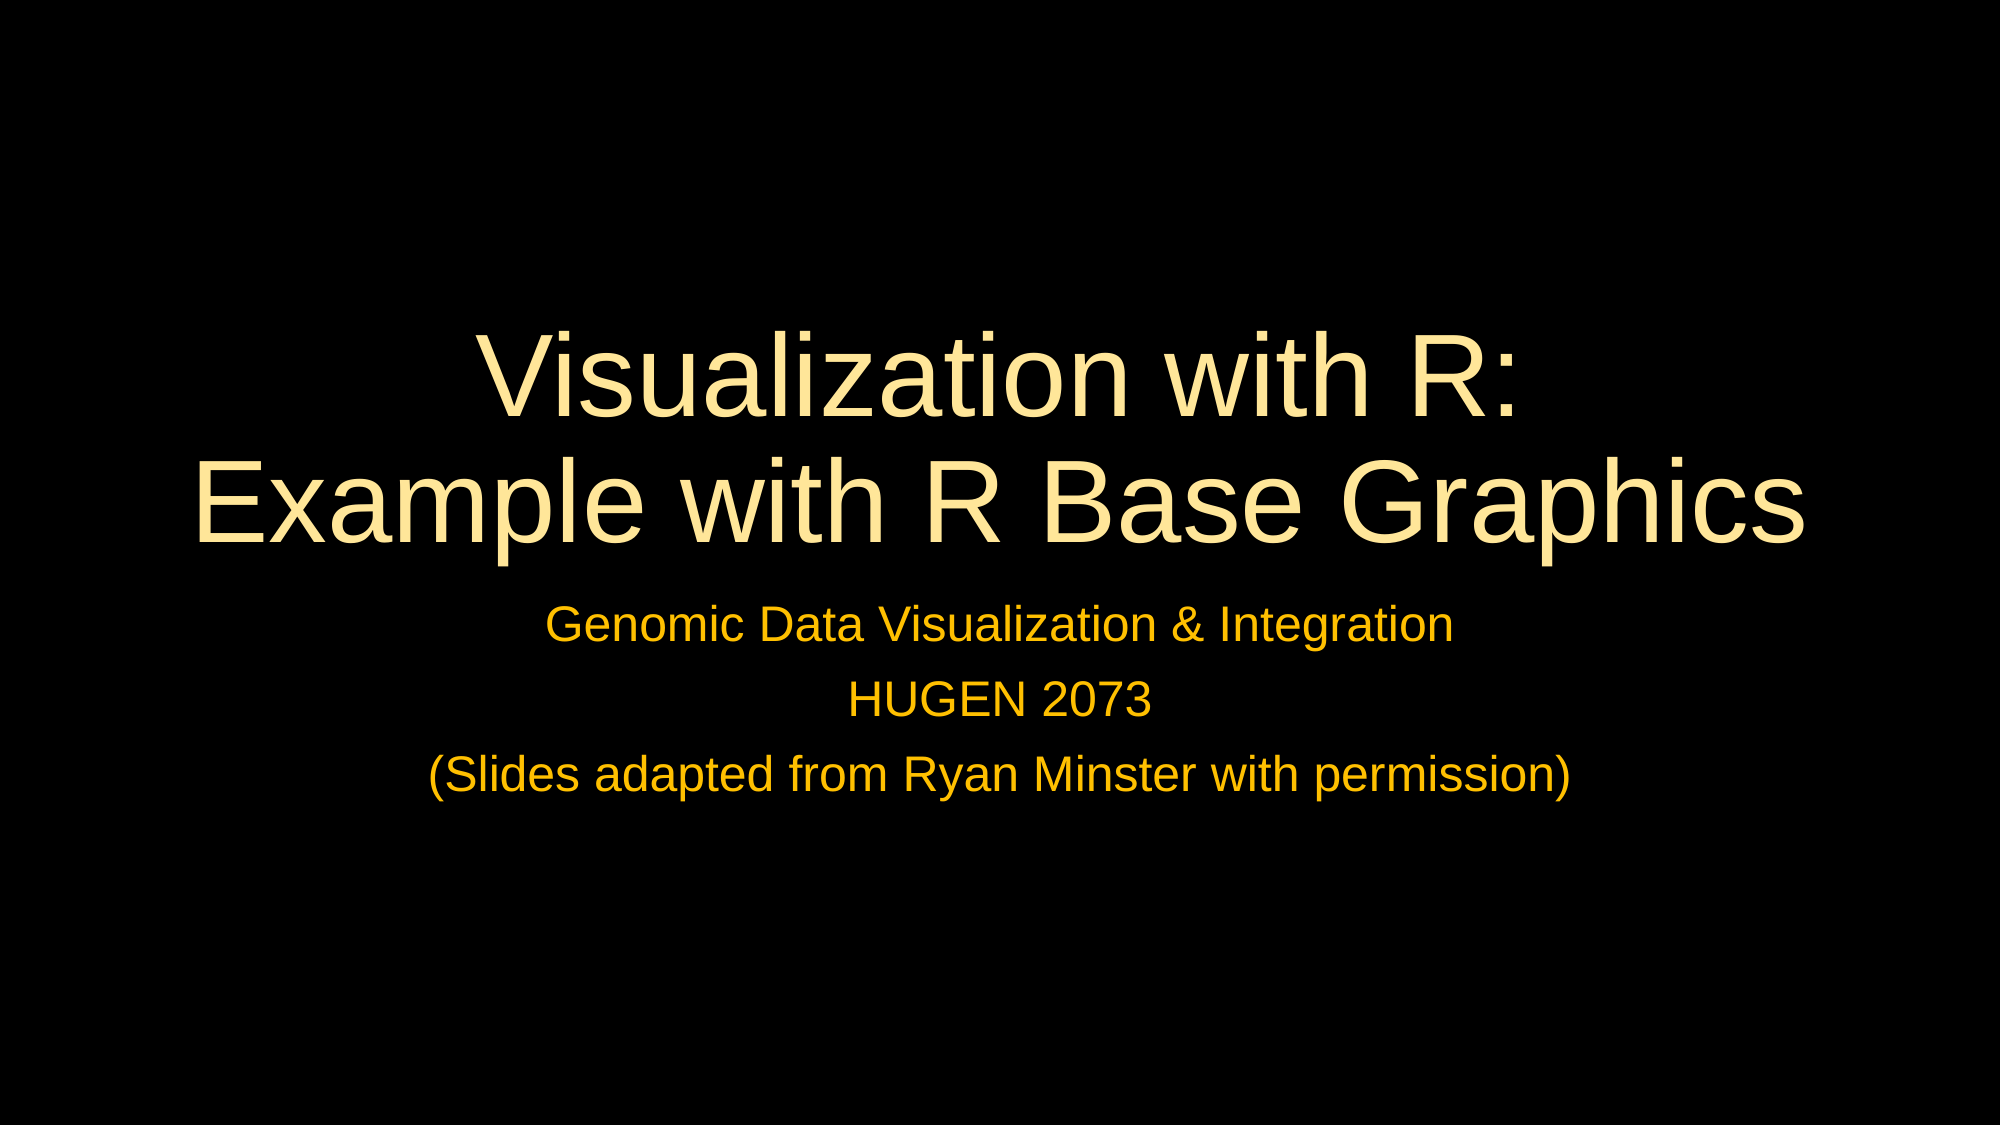

# Visualization with R: Example with R Base Graphics
Genomic Data Visualization & Integration
HUGEN 2073
(Slides adapted from Ryan Minster with permission)